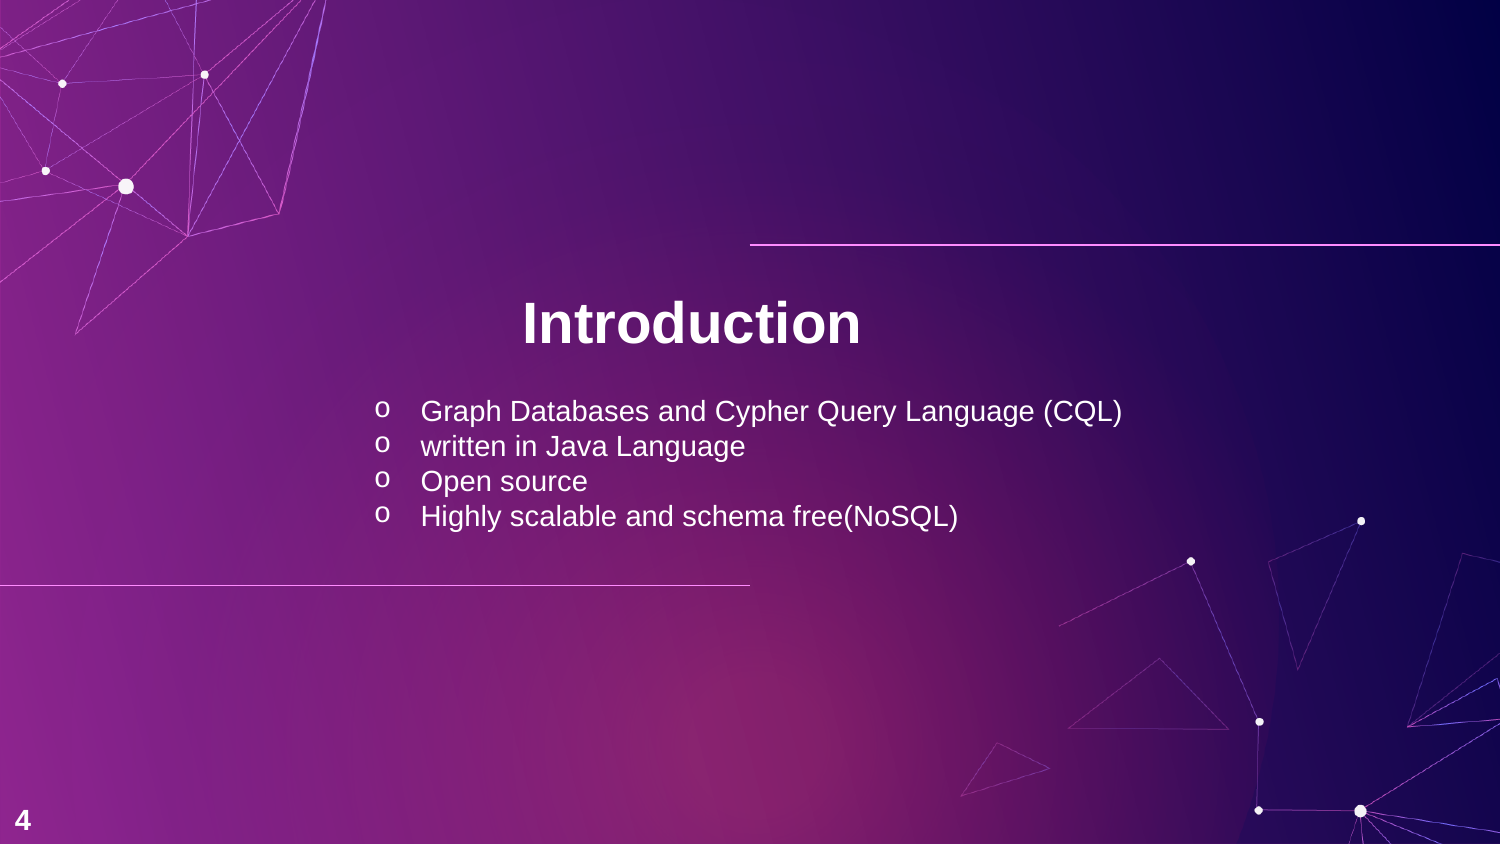

# Introduction
Graph Databases and Cypher Query Language (CQL)
written in Java Language
Open source
Highly scalable and schema free(NoSQL)

4